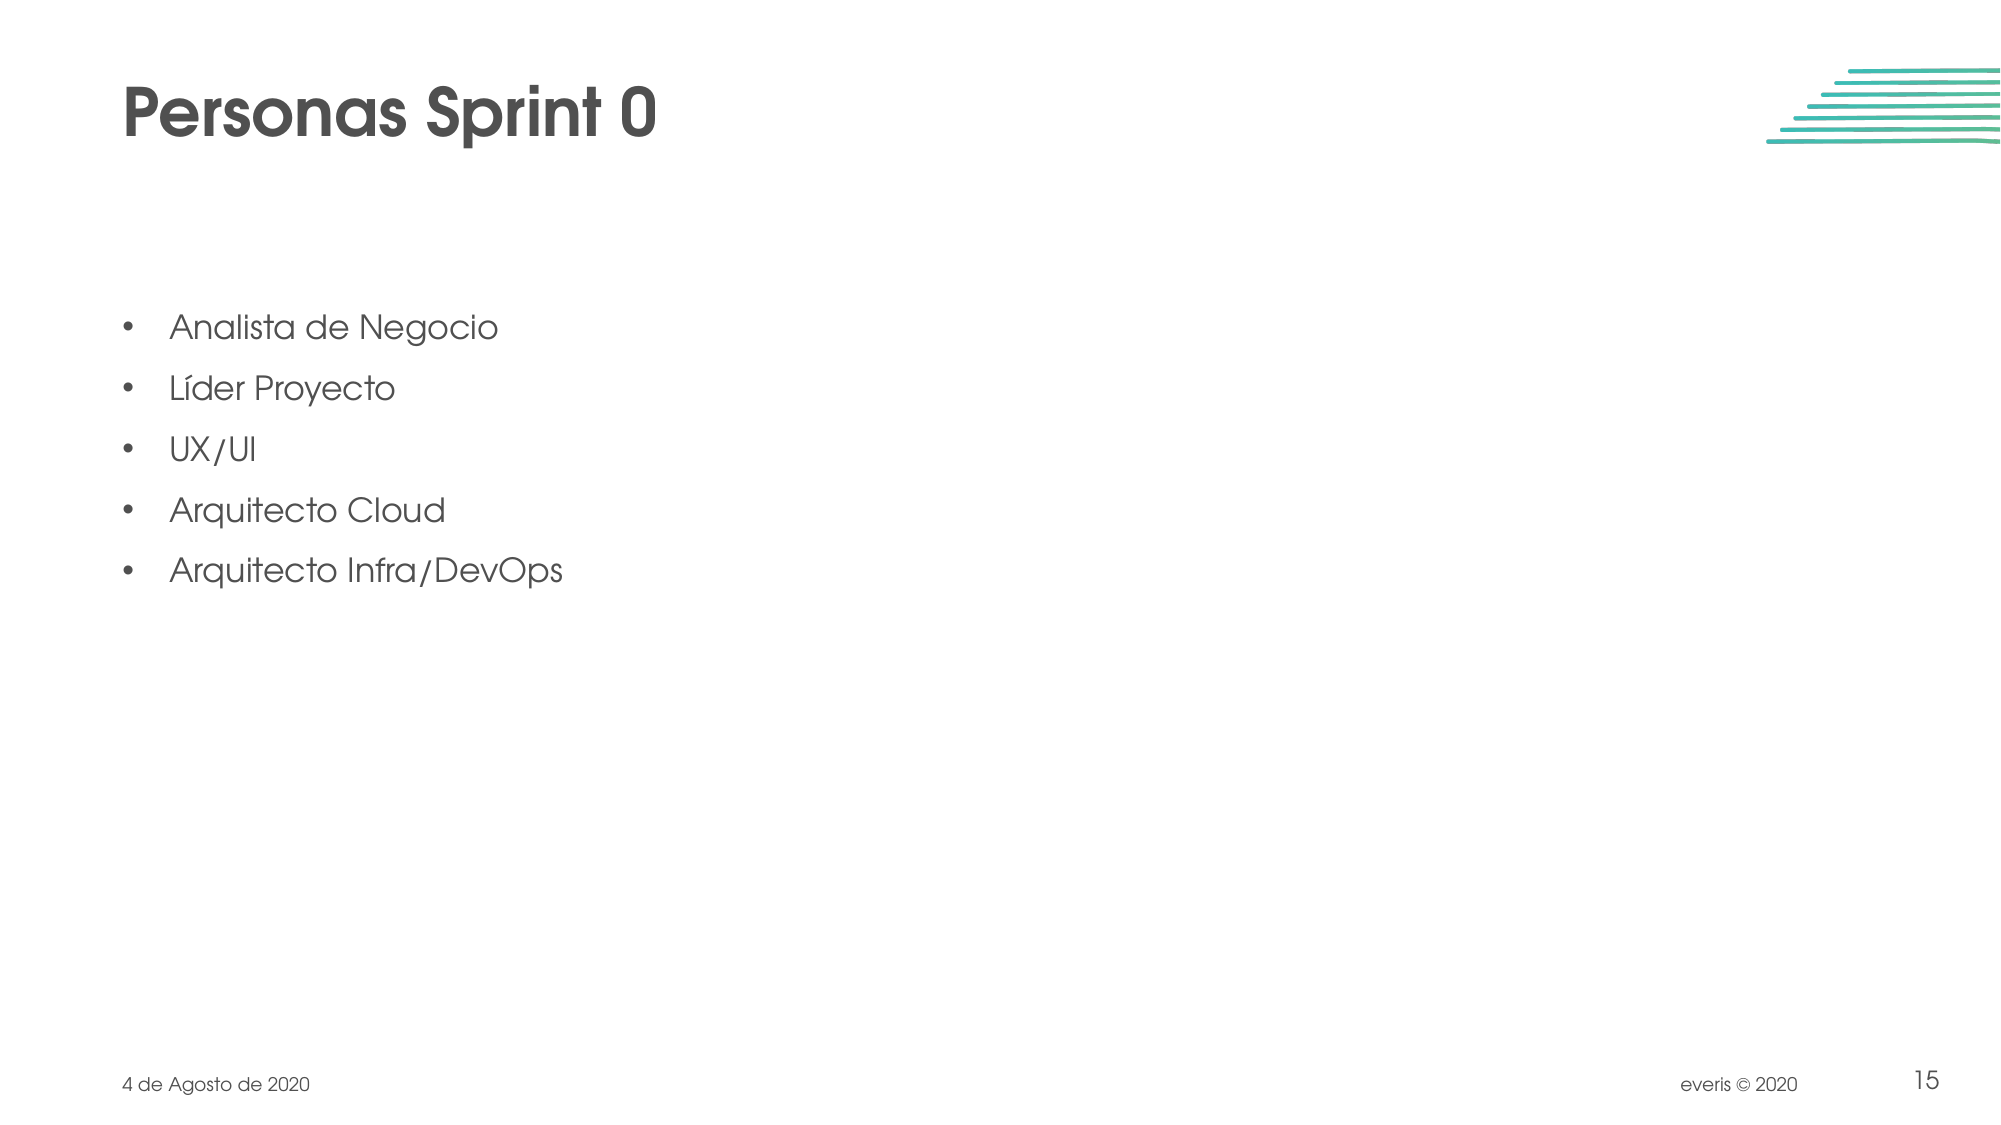

Personas Sprint 0

Analista de Negocio
Líder Proyecto
UX/UI
Arquitecto Cloud
Arquitecto Infra/DevOps

4 de Agosto de 2020
everis © 2020
15